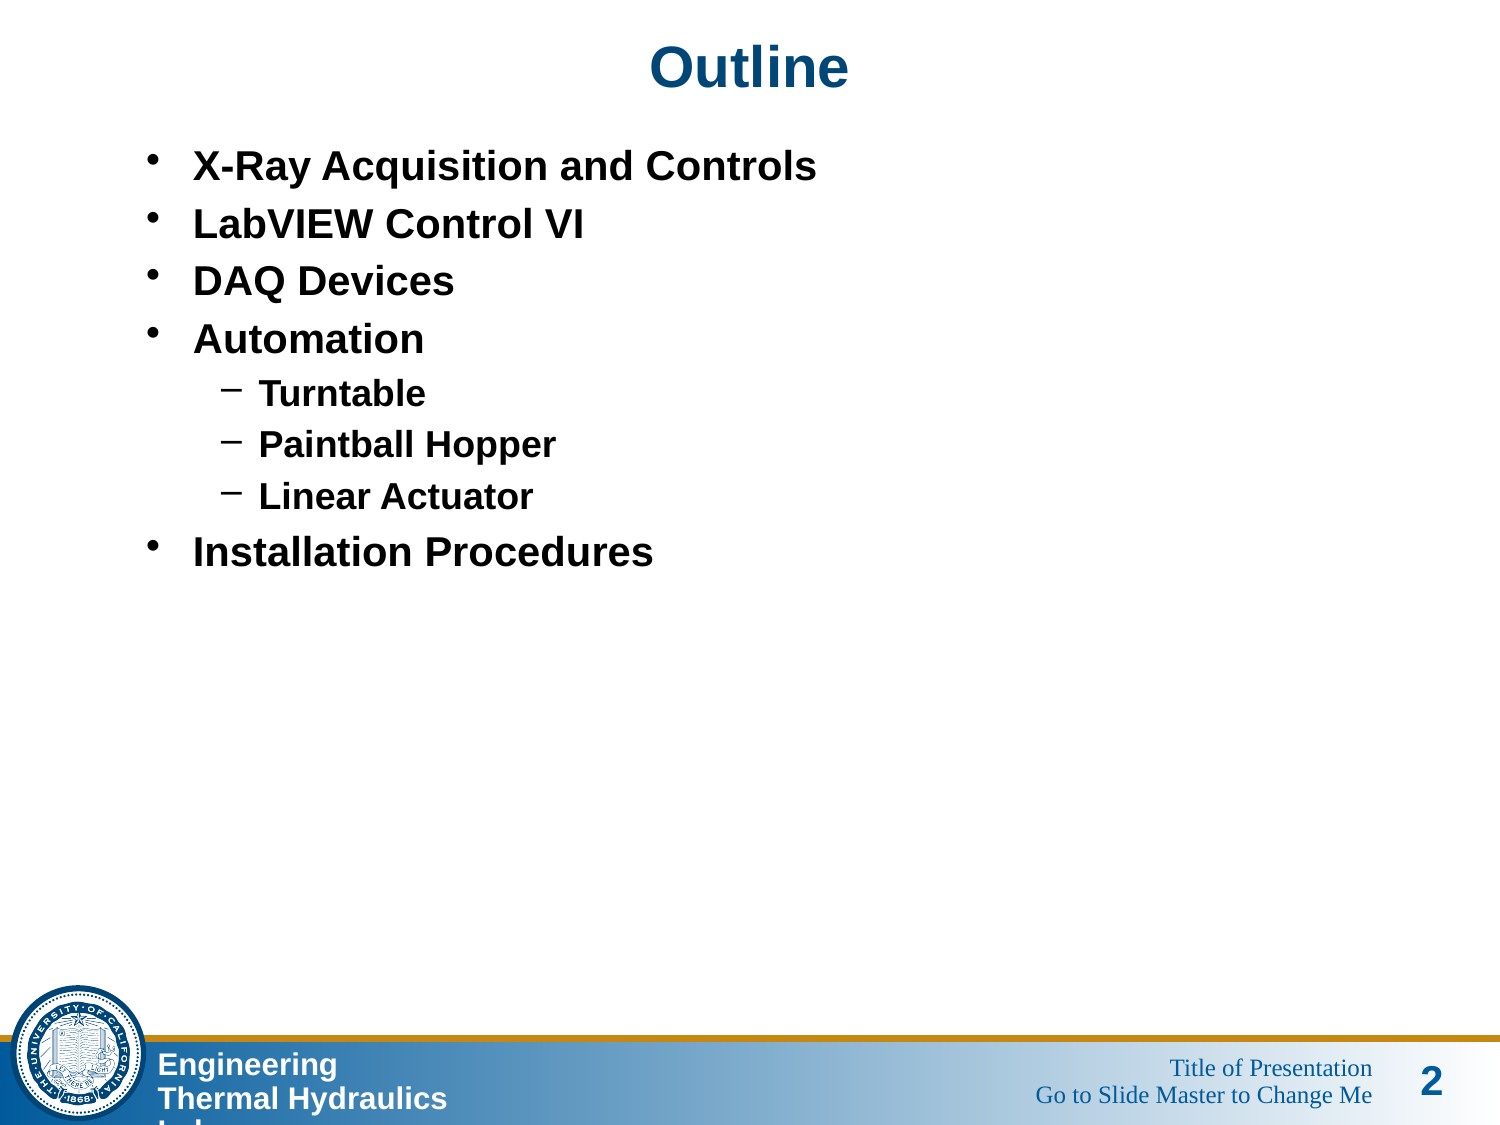

# Outline
X-Ray Acquisition and Controls
LabVIEW Control VI
DAQ Devices
Automation
Turntable
Paintball Hopper
Linear Actuator
Installation Procedures